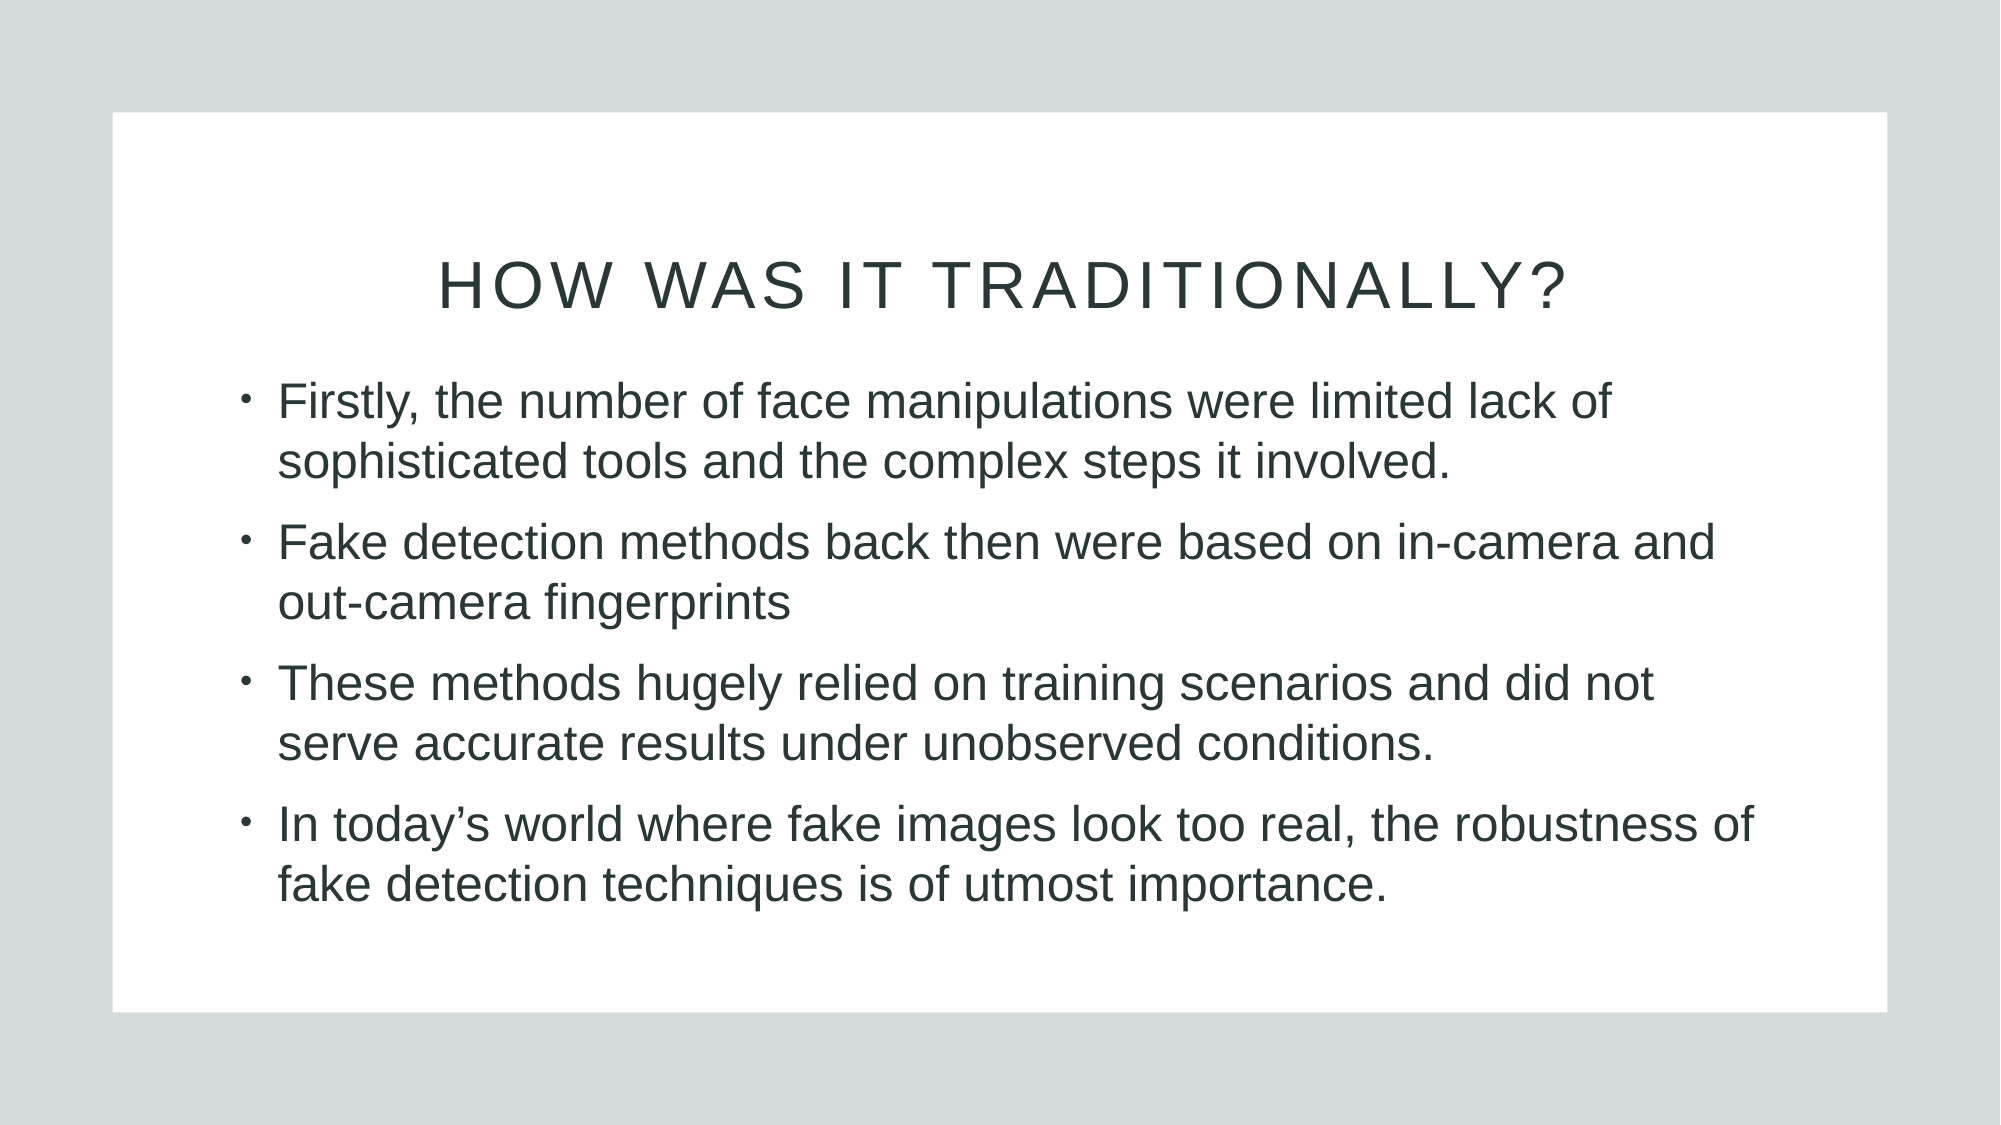

# How was it traditionally?
Firstly, the number of face manipulations were limited lack of sophisticated tools and the complex steps it involved.
Fake detection methods back then were based on in-camera and out-camera fingerprints
These methods hugely relied on training scenarios and did not serve accurate results under unobserved conditions.
In today’s world where fake images look too real, the robustness of fake detection techniques is of utmost importance.